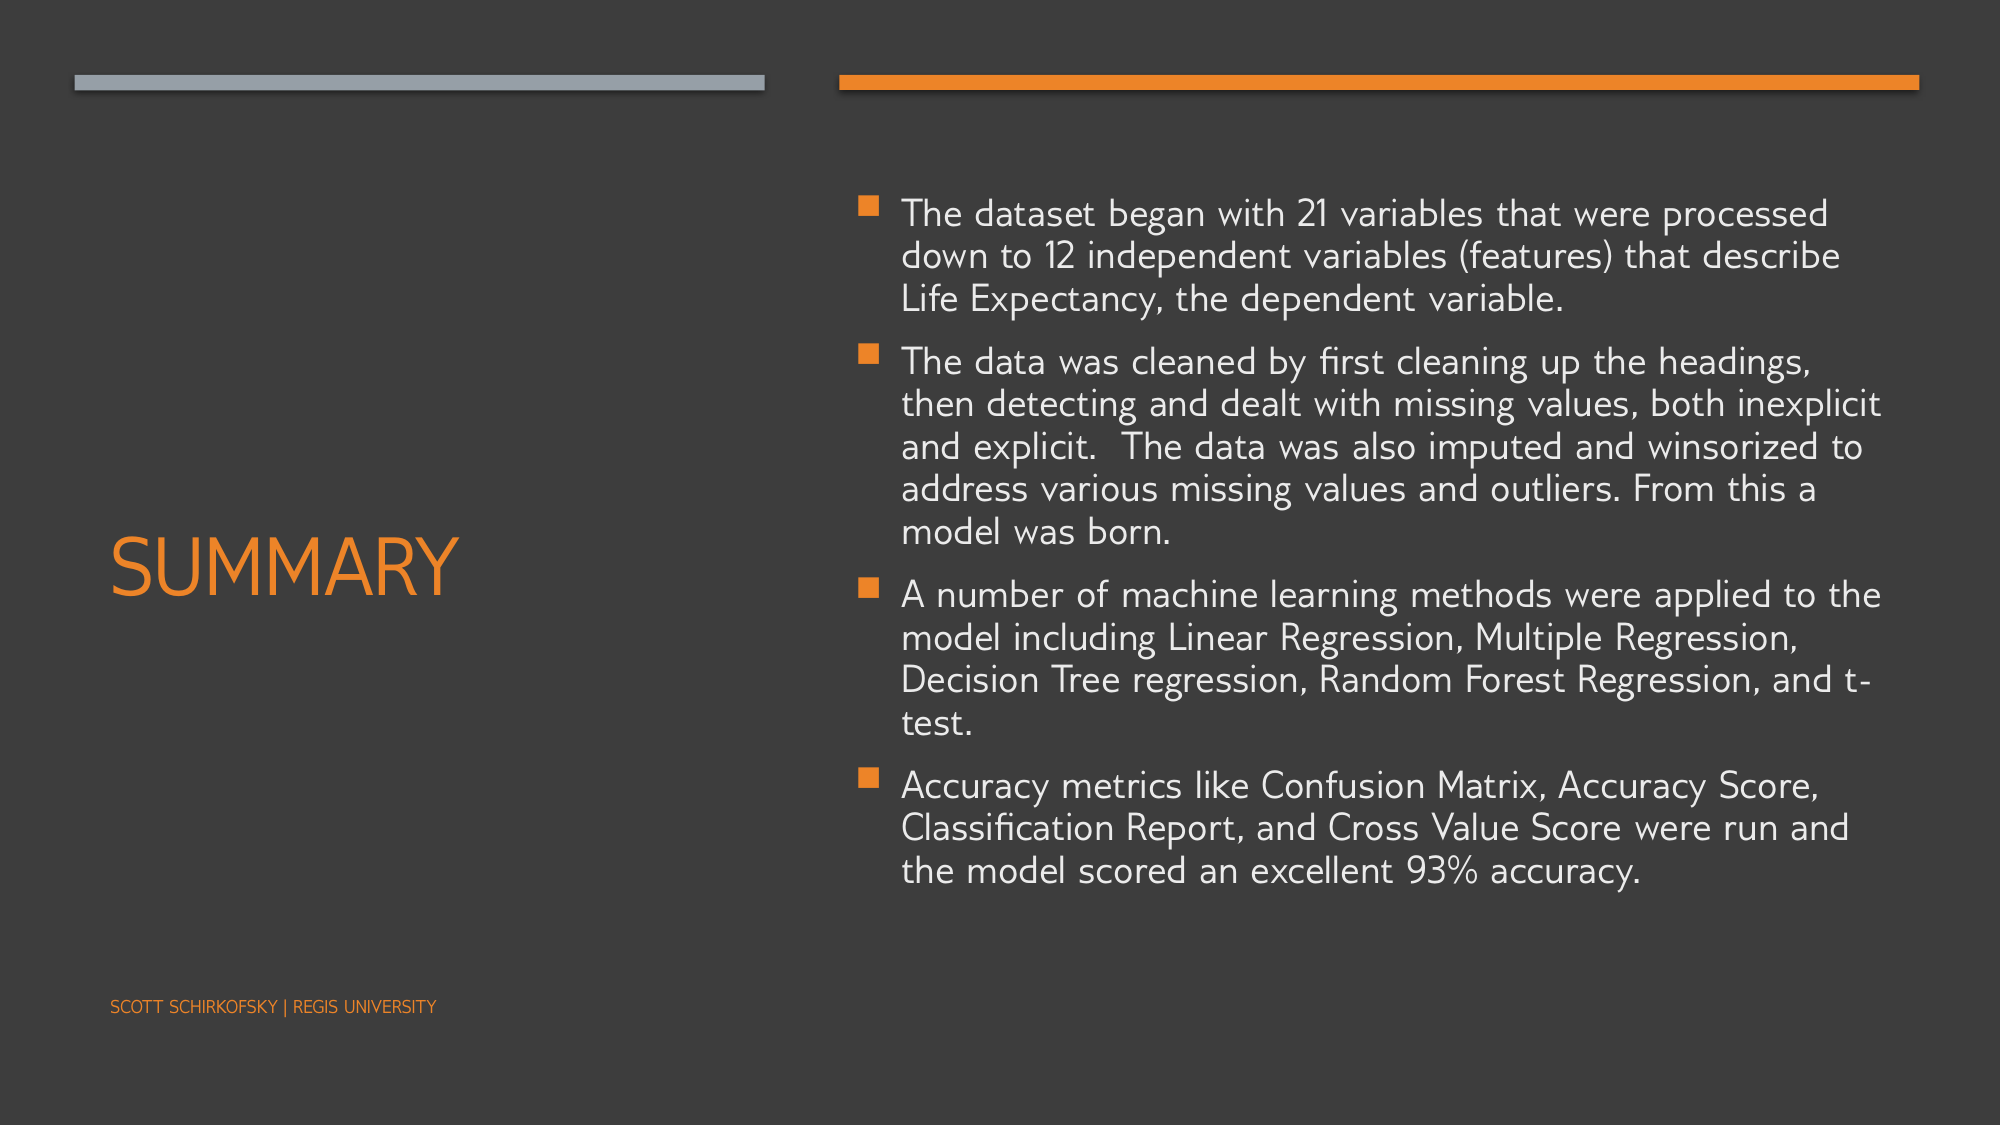

The dataset began with 21 variables that were processed down to 12 independent variables (features) that describe Life Expectancy, the dependent variable.
The data was cleaned by first cleaning up the headings, then detecting and dealt with missing values, both inexplicit and explicit.  The data was also imputed and winsorized to address various missing values and outliers. From this a model was born.
A number of machine learning methods were applied to the model including Linear Regression, Multiple Regression, Decision Tree regression, Random Forest Regression, and t-test.
Accuracy metrics like Confusion Matrix, Accuracy Score, Classification Report, and Cross Value Score were run and the model scored an excellent 93% accuracy.

# Summary
Scott Schirkofsky | Regis University